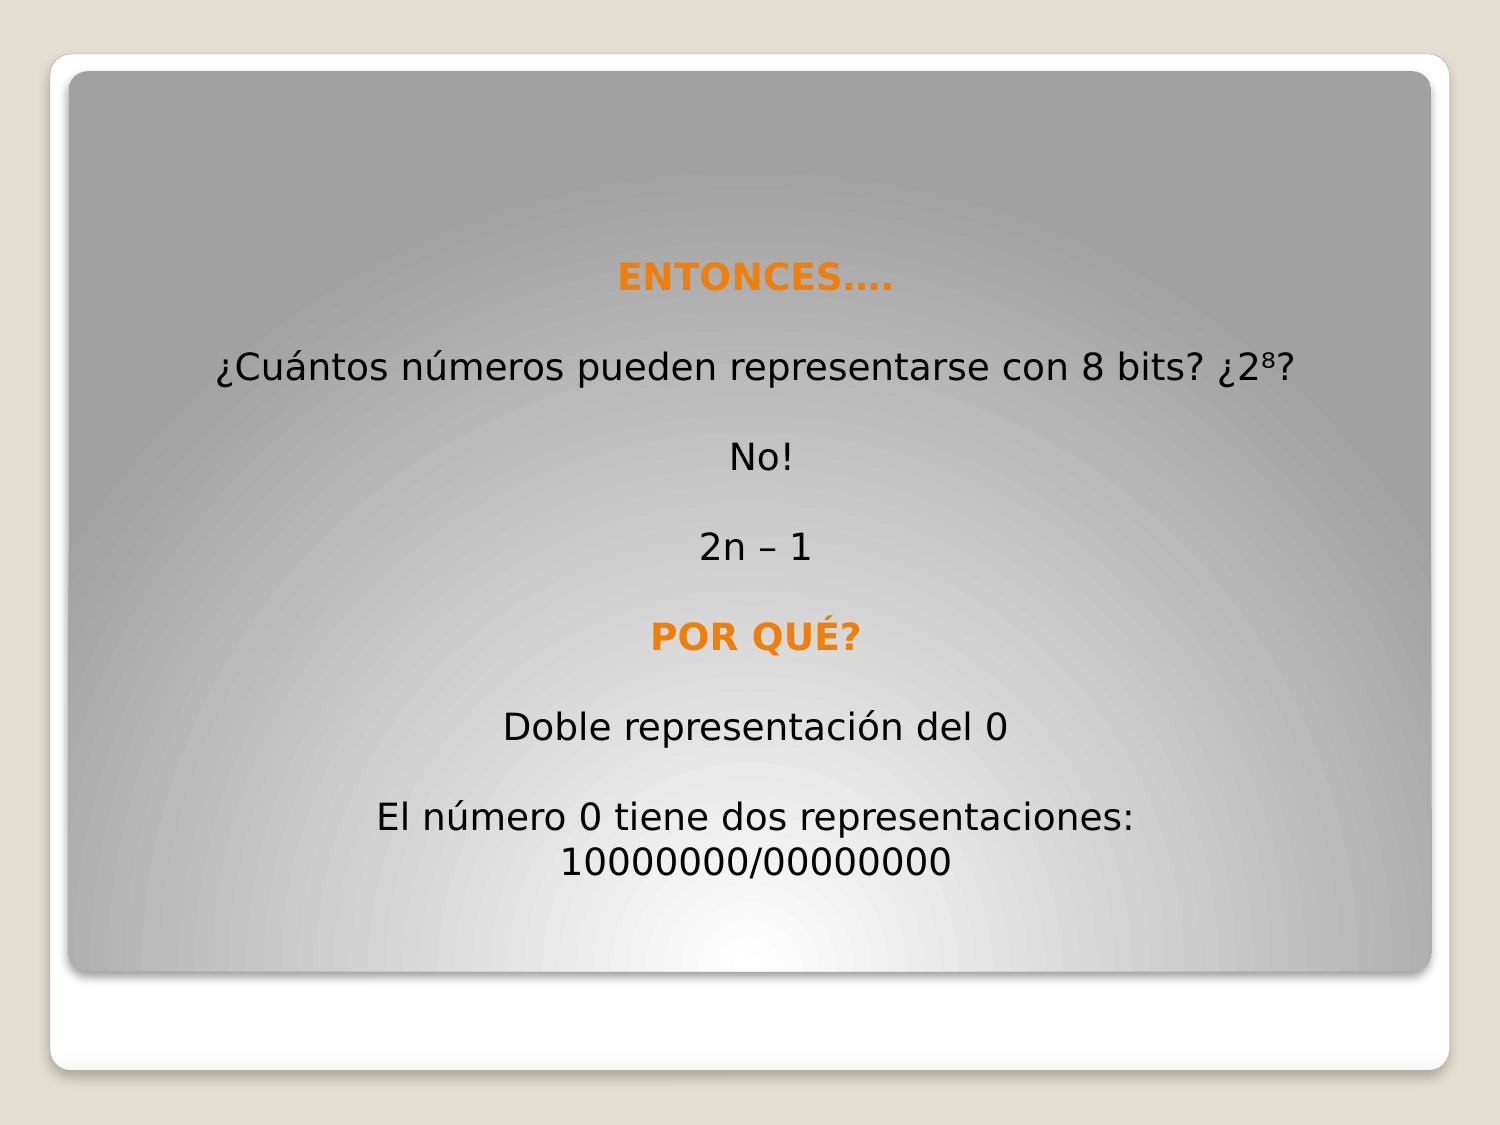

ENTONCES….

¿Cuántos números pueden representarse con 8 bits? ¿2⁸?

 No!

2n – 1

POR QUÉ?

Doble representación del 0

El número 0 tiene dos representaciones: 10000000/00000000